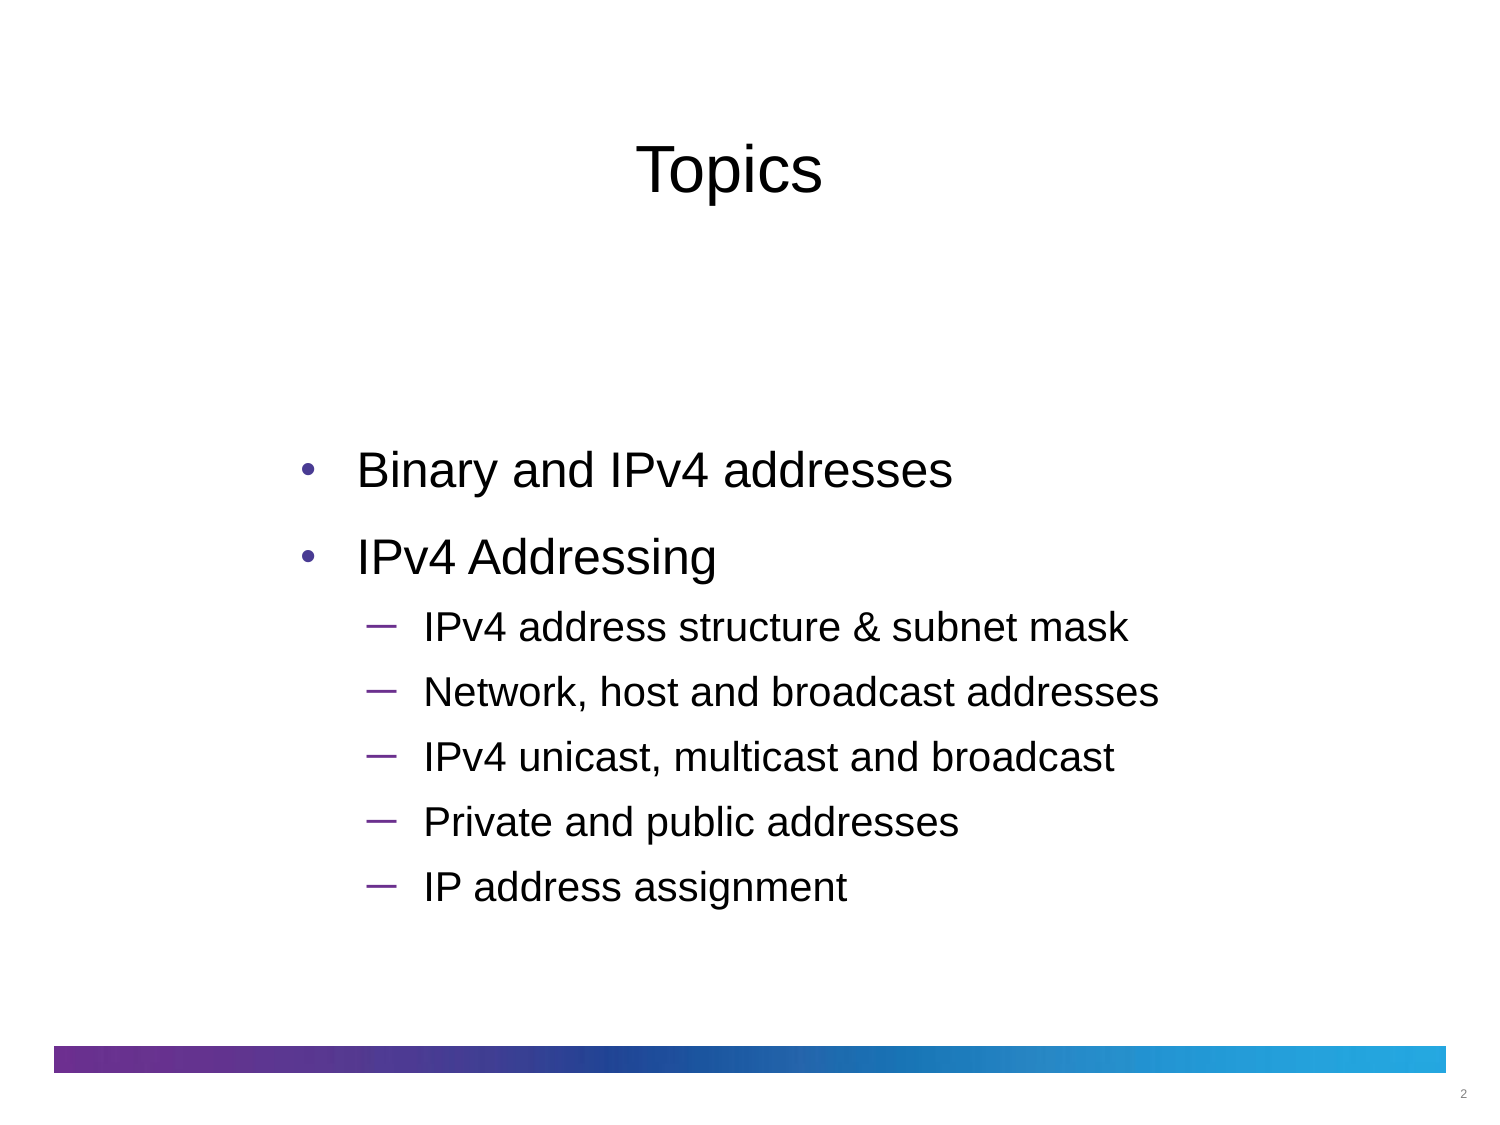

# Topics

Binary and IPv4 addresses
IPv4 Addressing
IPv4 address structure & subnet mask
Network, host and broadcast addresses
IPv4 unicast, multicast and broadcast
Private and public addresses
IP address assignment